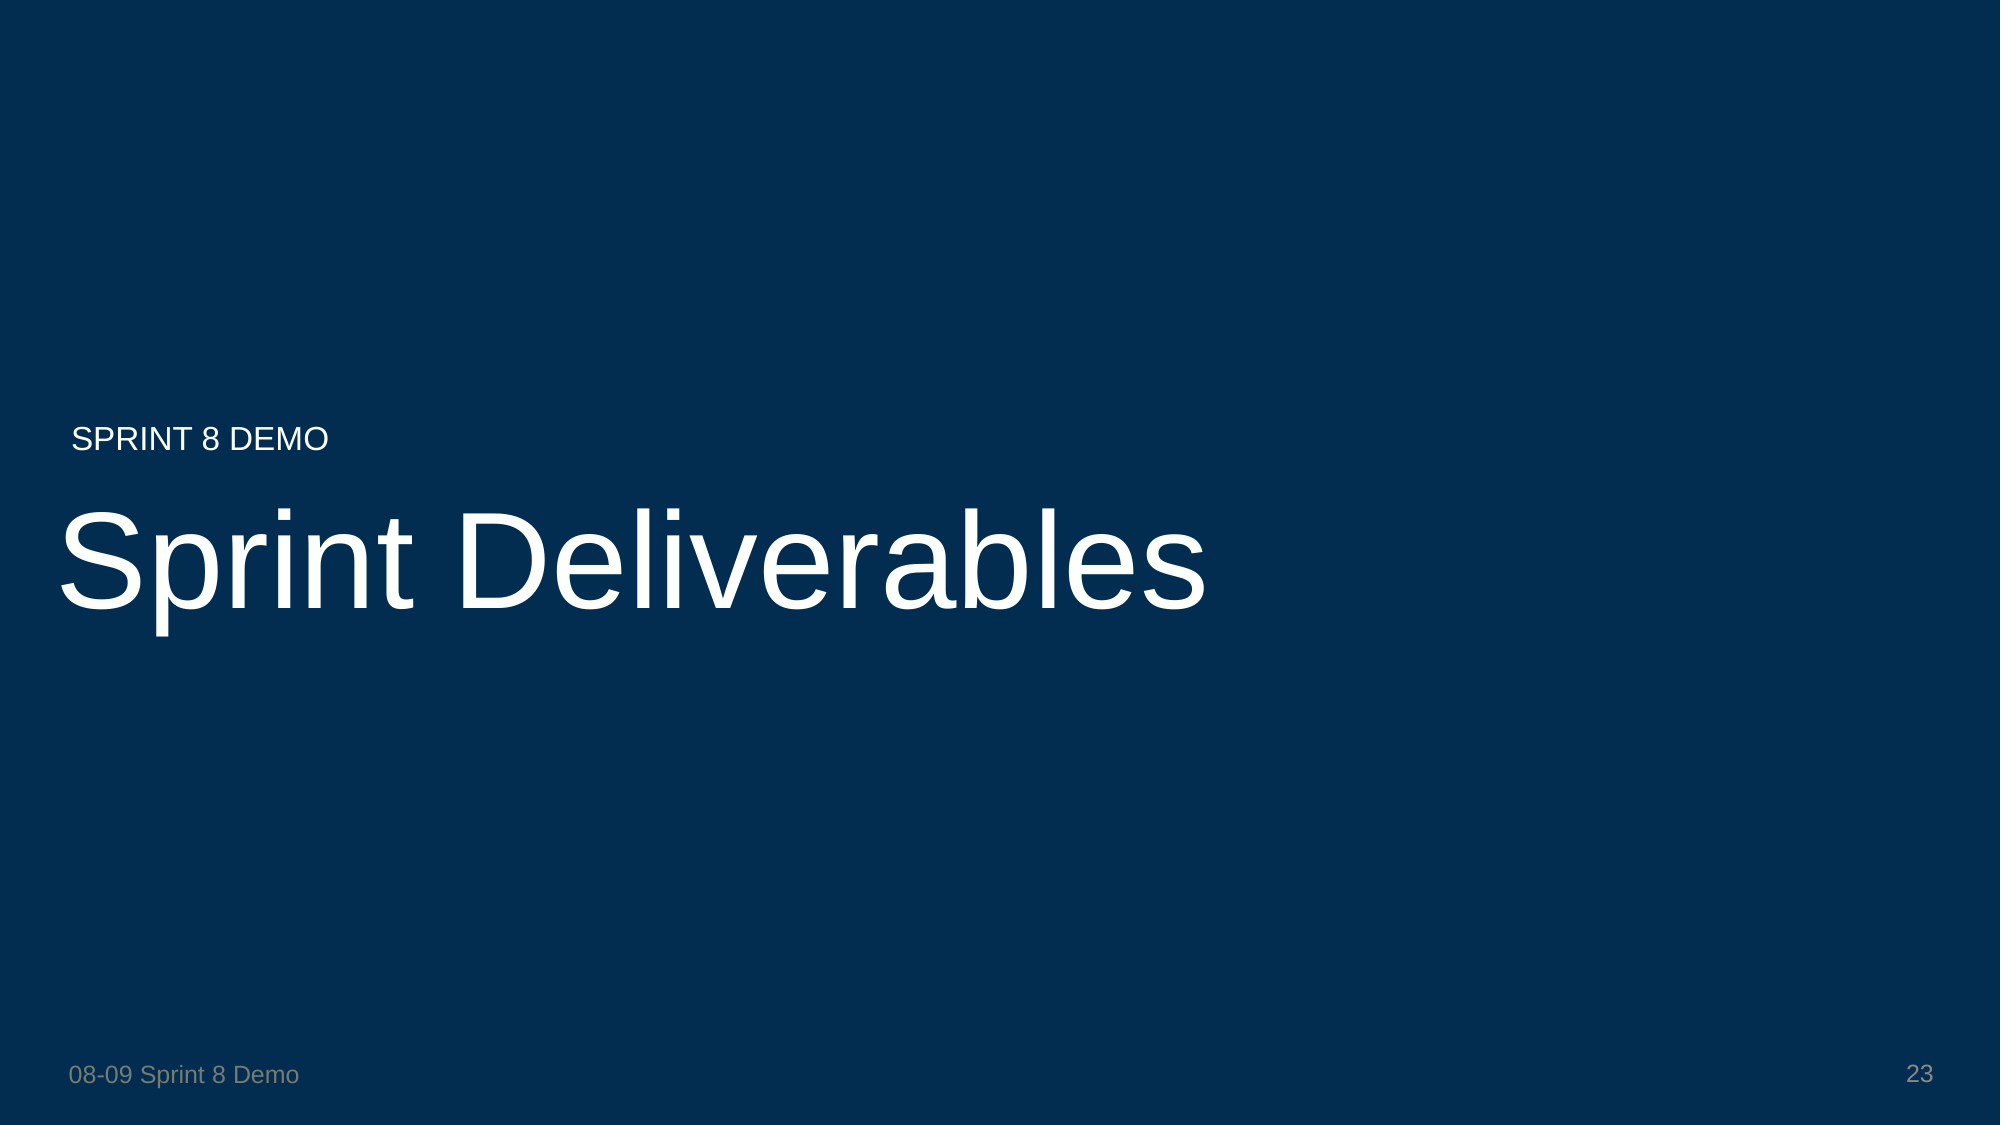

SPRINT 8 DEMO
# Sprint Deliverables
23
08-09 Sprint 8 Demo